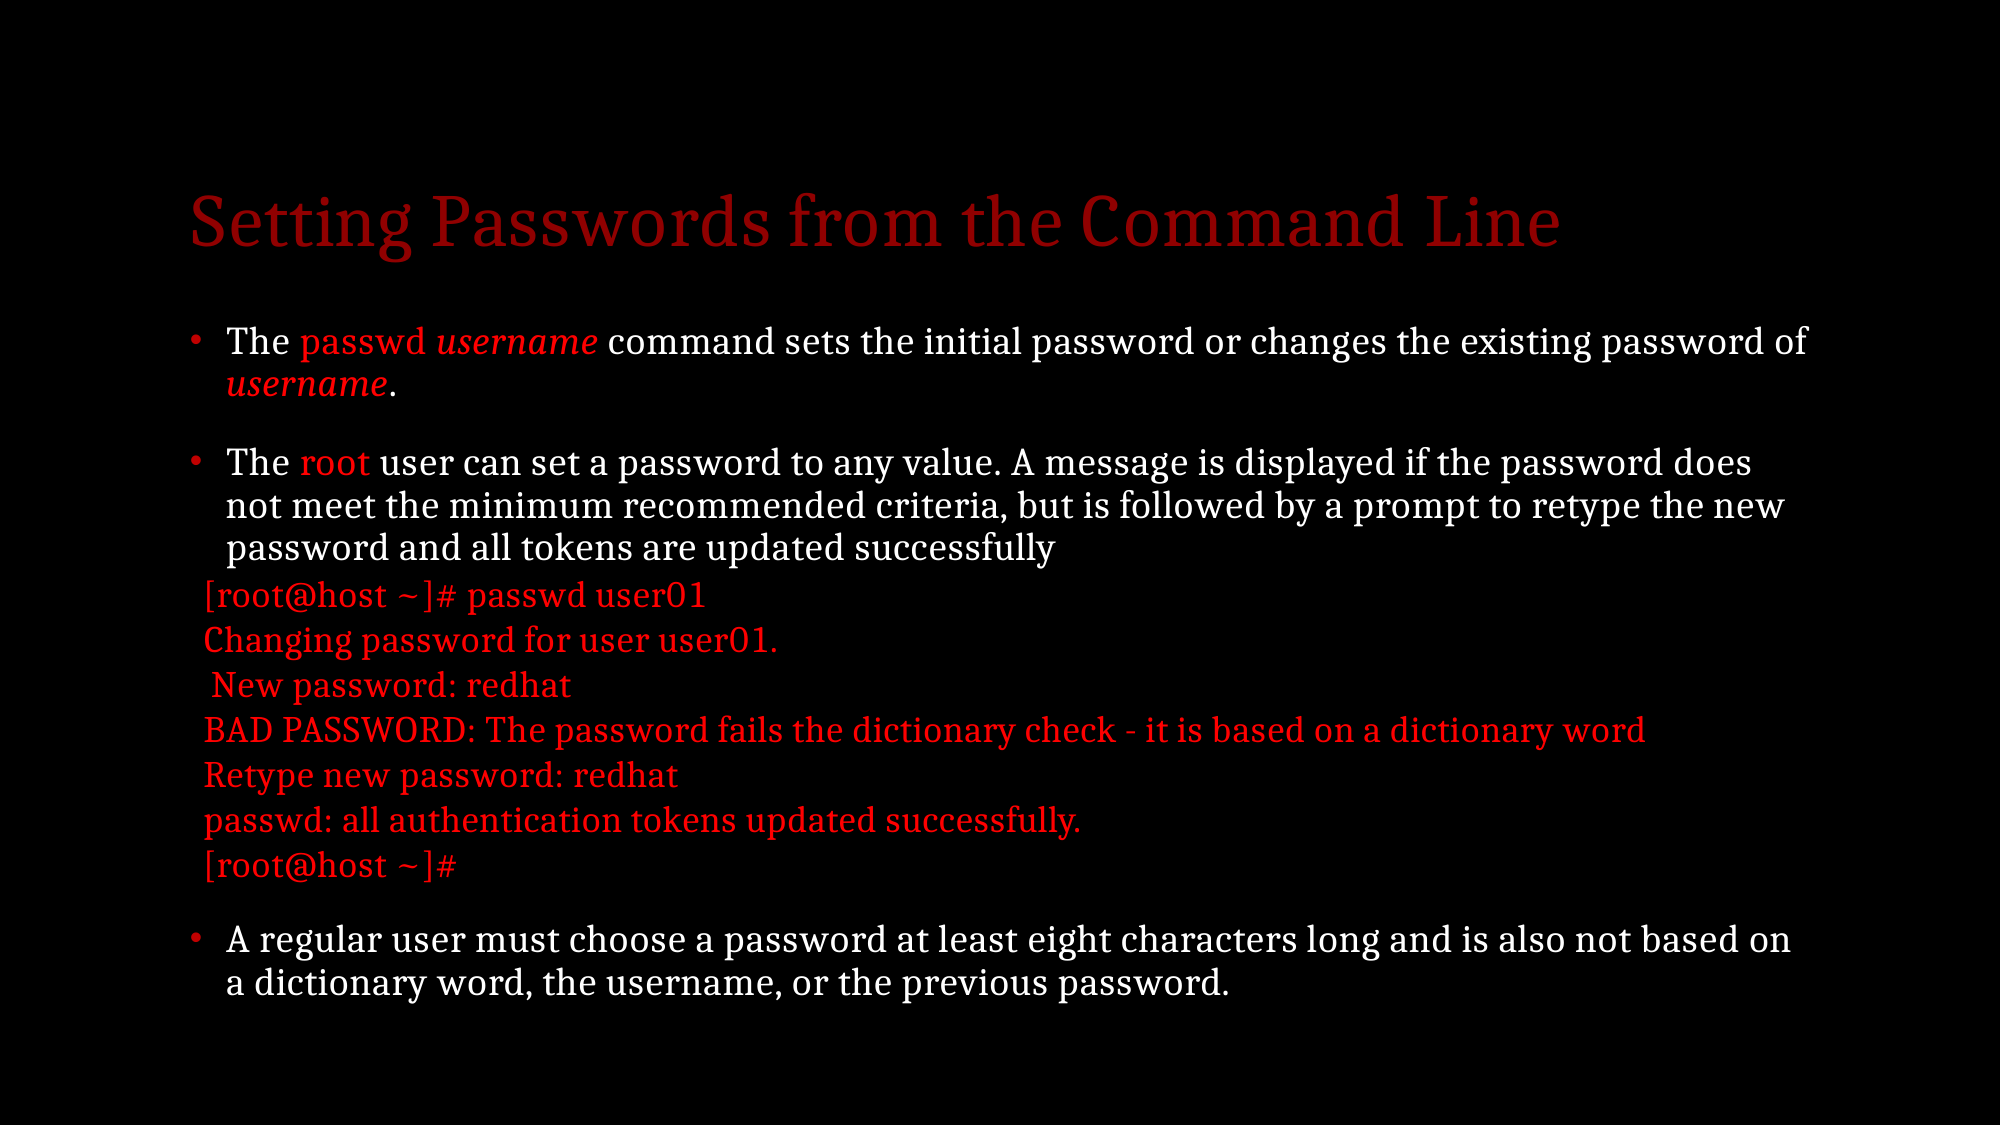

# Setting Passwords from the Command Line
The passwd username command sets the initial password or changes the existing password of username.
The root user can set a password to any value. A message is displayed if the password does not meet the minimum recommended criteria, but is followed by a prompt to retype the new password and all tokens are updated successfully

A regular user must choose a password at least eight characters long and is also not based on a dictionary word, the username, or the previous password.

[root@host ~]# passwd user01
Changing password for user user01.
 New password: redhat
BAD PASSWORD: The password fails the dictionary check - it is based on a dictionary word
Retype new password: redhat
passwd: all authentication tokens updated successfully.
[root@host ~]#